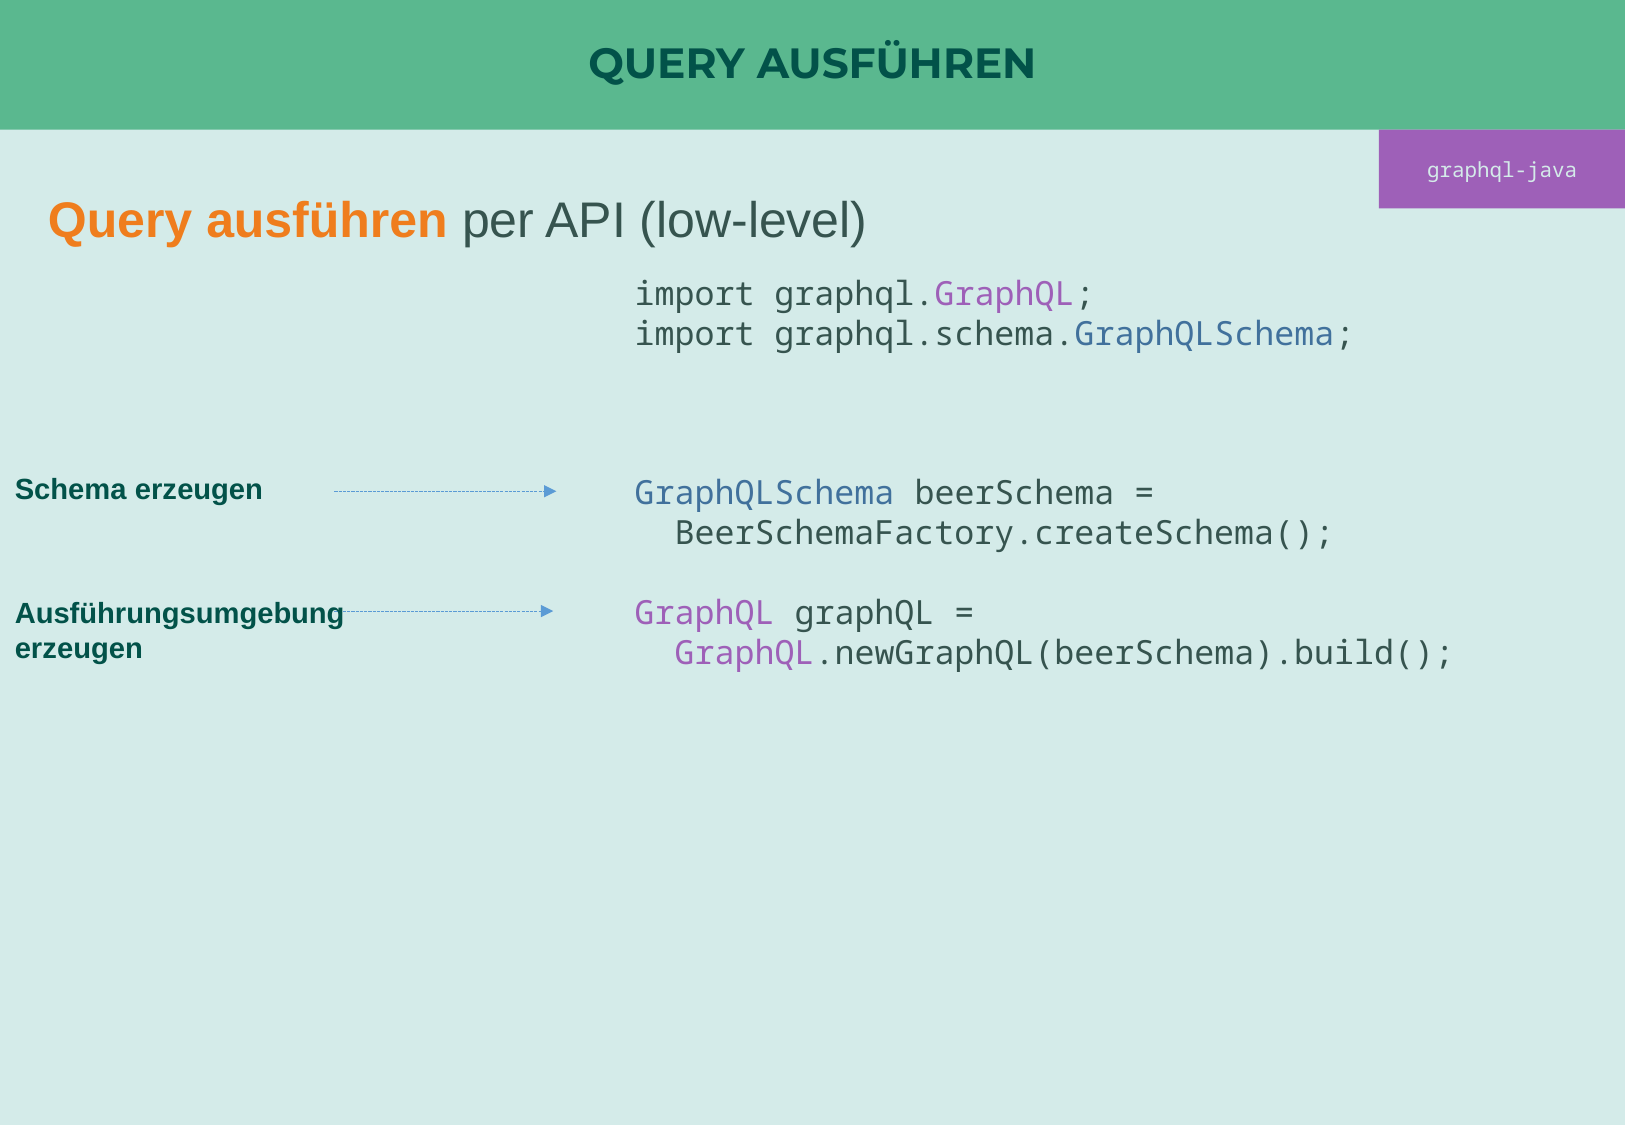

type Query {
 beer: [Beer!]!
 beer(beerId: ID!): Beer
 allBeers: [Beer!]! @deprecated(reason: "Use 'beer' field")
}

# Query ausführen
graphql-java
Query ausführen per API (low-level)
import graphql.GraphQL;
import graphql.schema.GraphQLSchema;

GraphQLSchema beerSchema =
  BeerSchemaFactory.createSchema();
GraphQL graphQL =
  GraphQL.newGraphQL(beerSchema).build();
Schema erzeugen
Ausführungsumgebung
erzeugen
graphql-java-servlet
graphql-spring-boot-starter
graphql-java